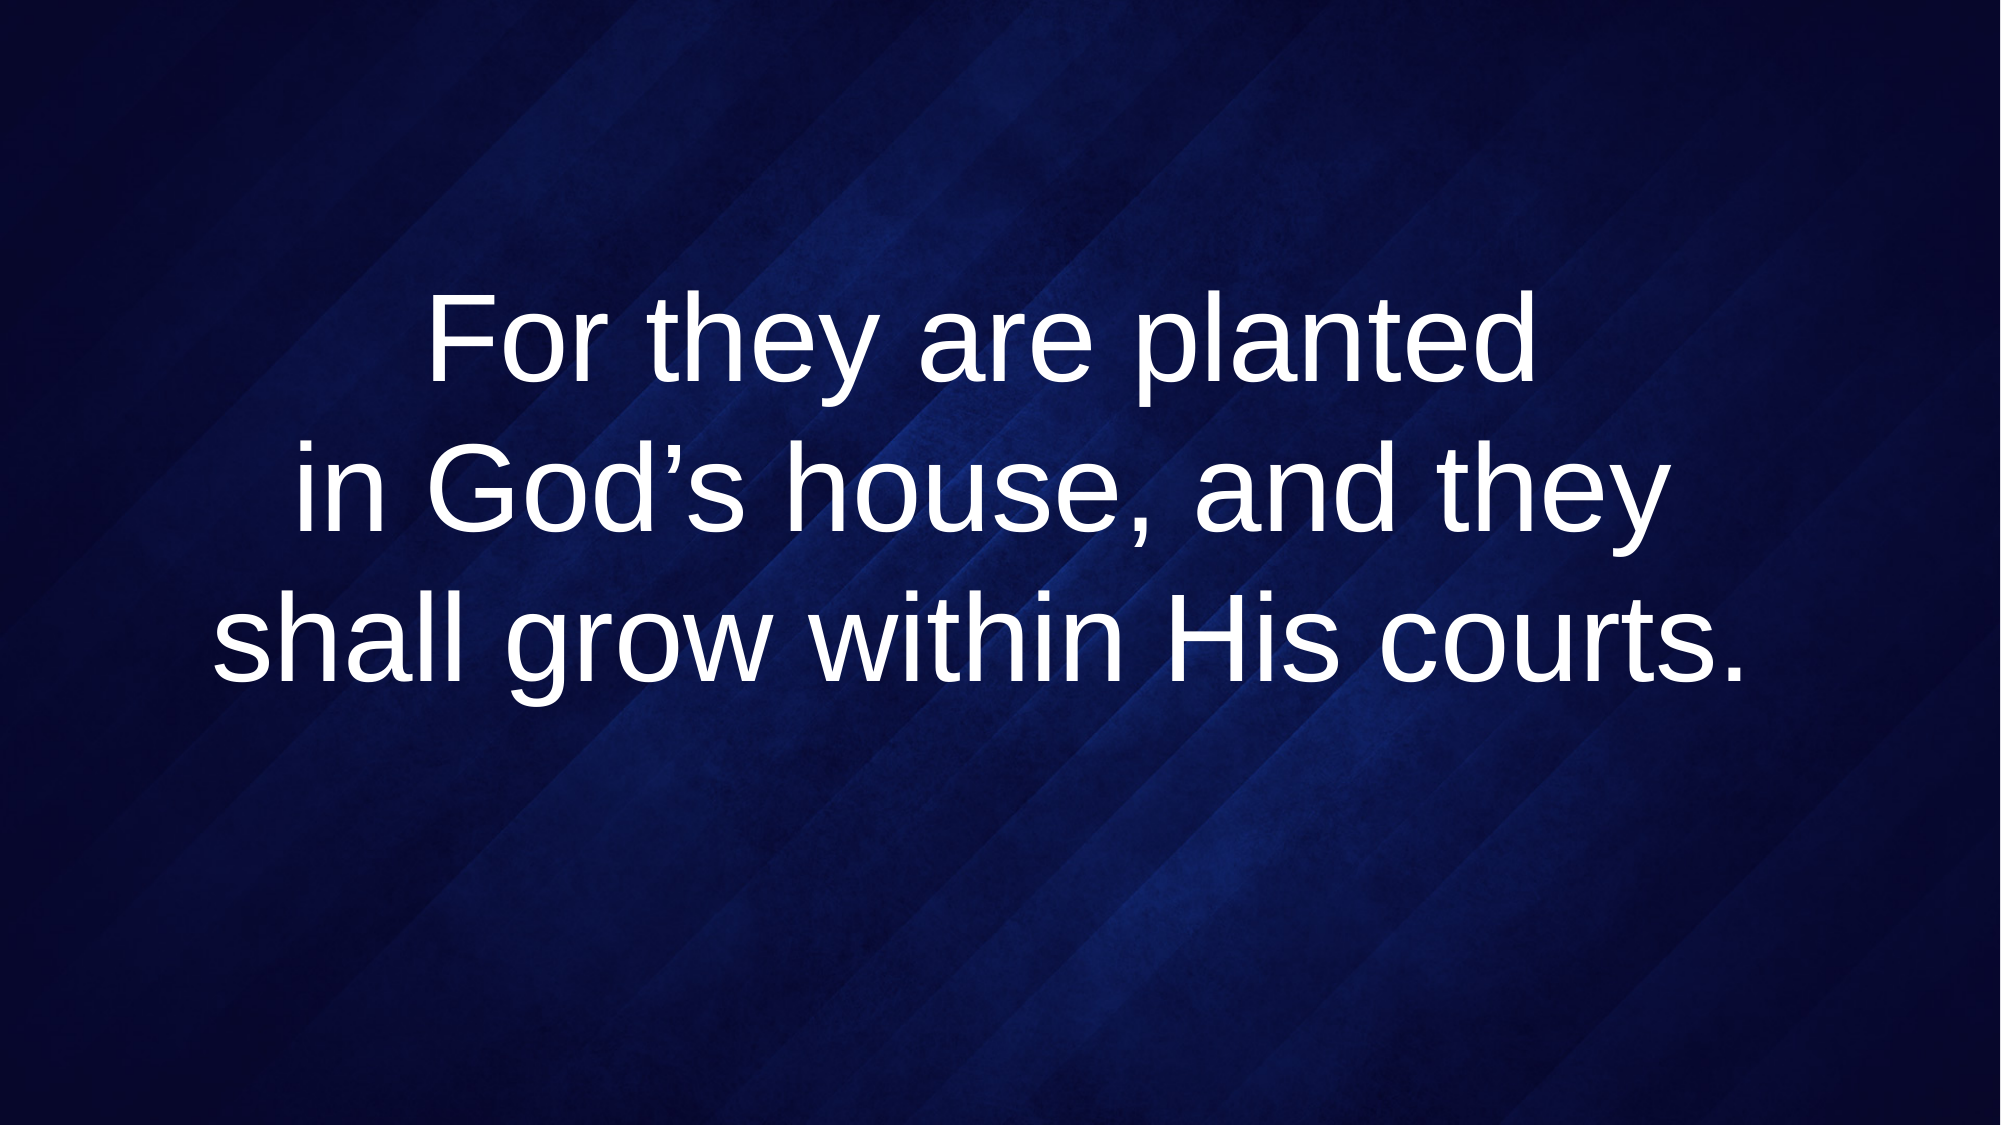

# For they are planted in God’s house, and they shall grow within His courts.